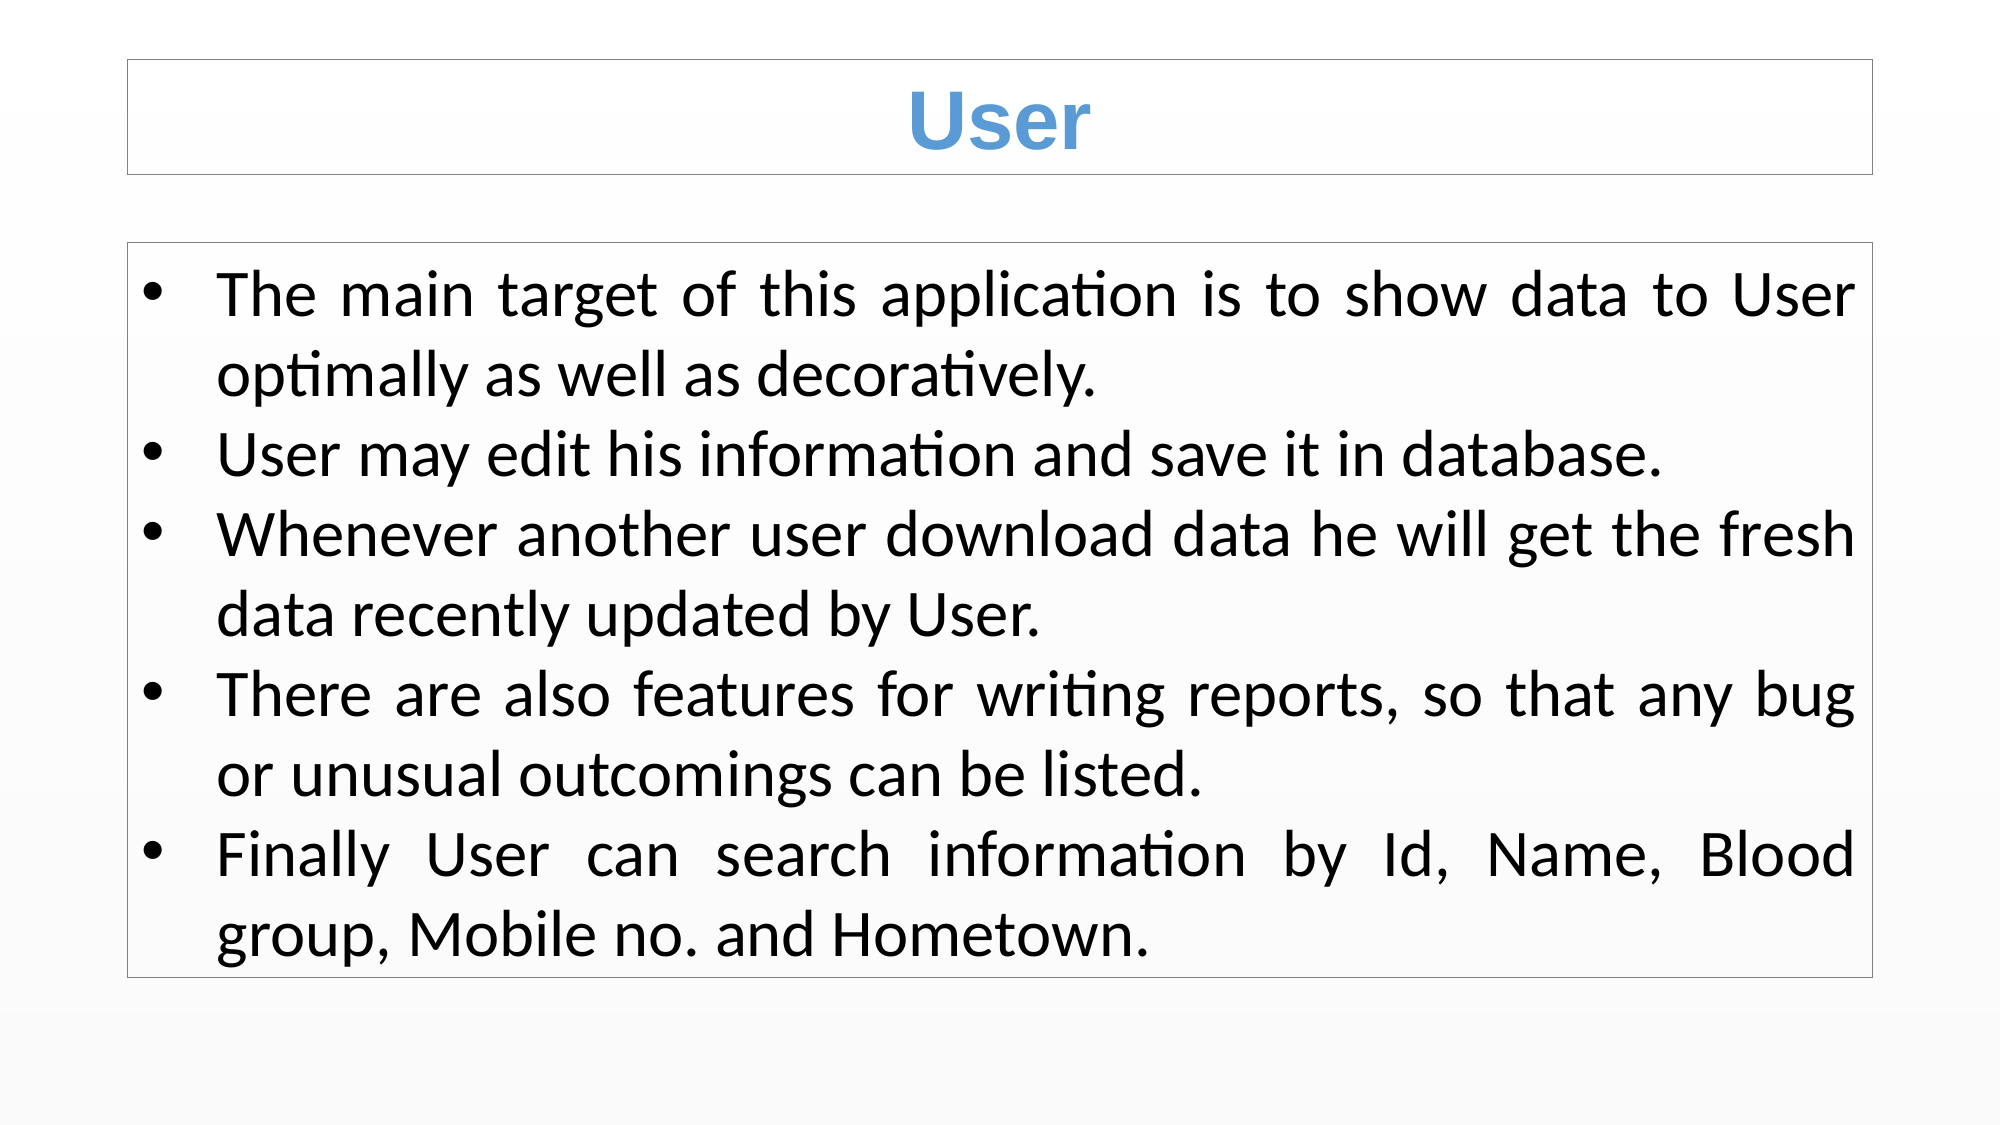

User
The main target of this application is to show data to User optimally as well as decoratively.
User may edit his information and save it in database.
Whenever another user download data he will get the fresh data recently updated by User.
There are also features for writing reports, so that any bug or unusual outcomings can be listed.
Finally User can search information by Id, Name, Blood group, Mobile no. and Hometown.